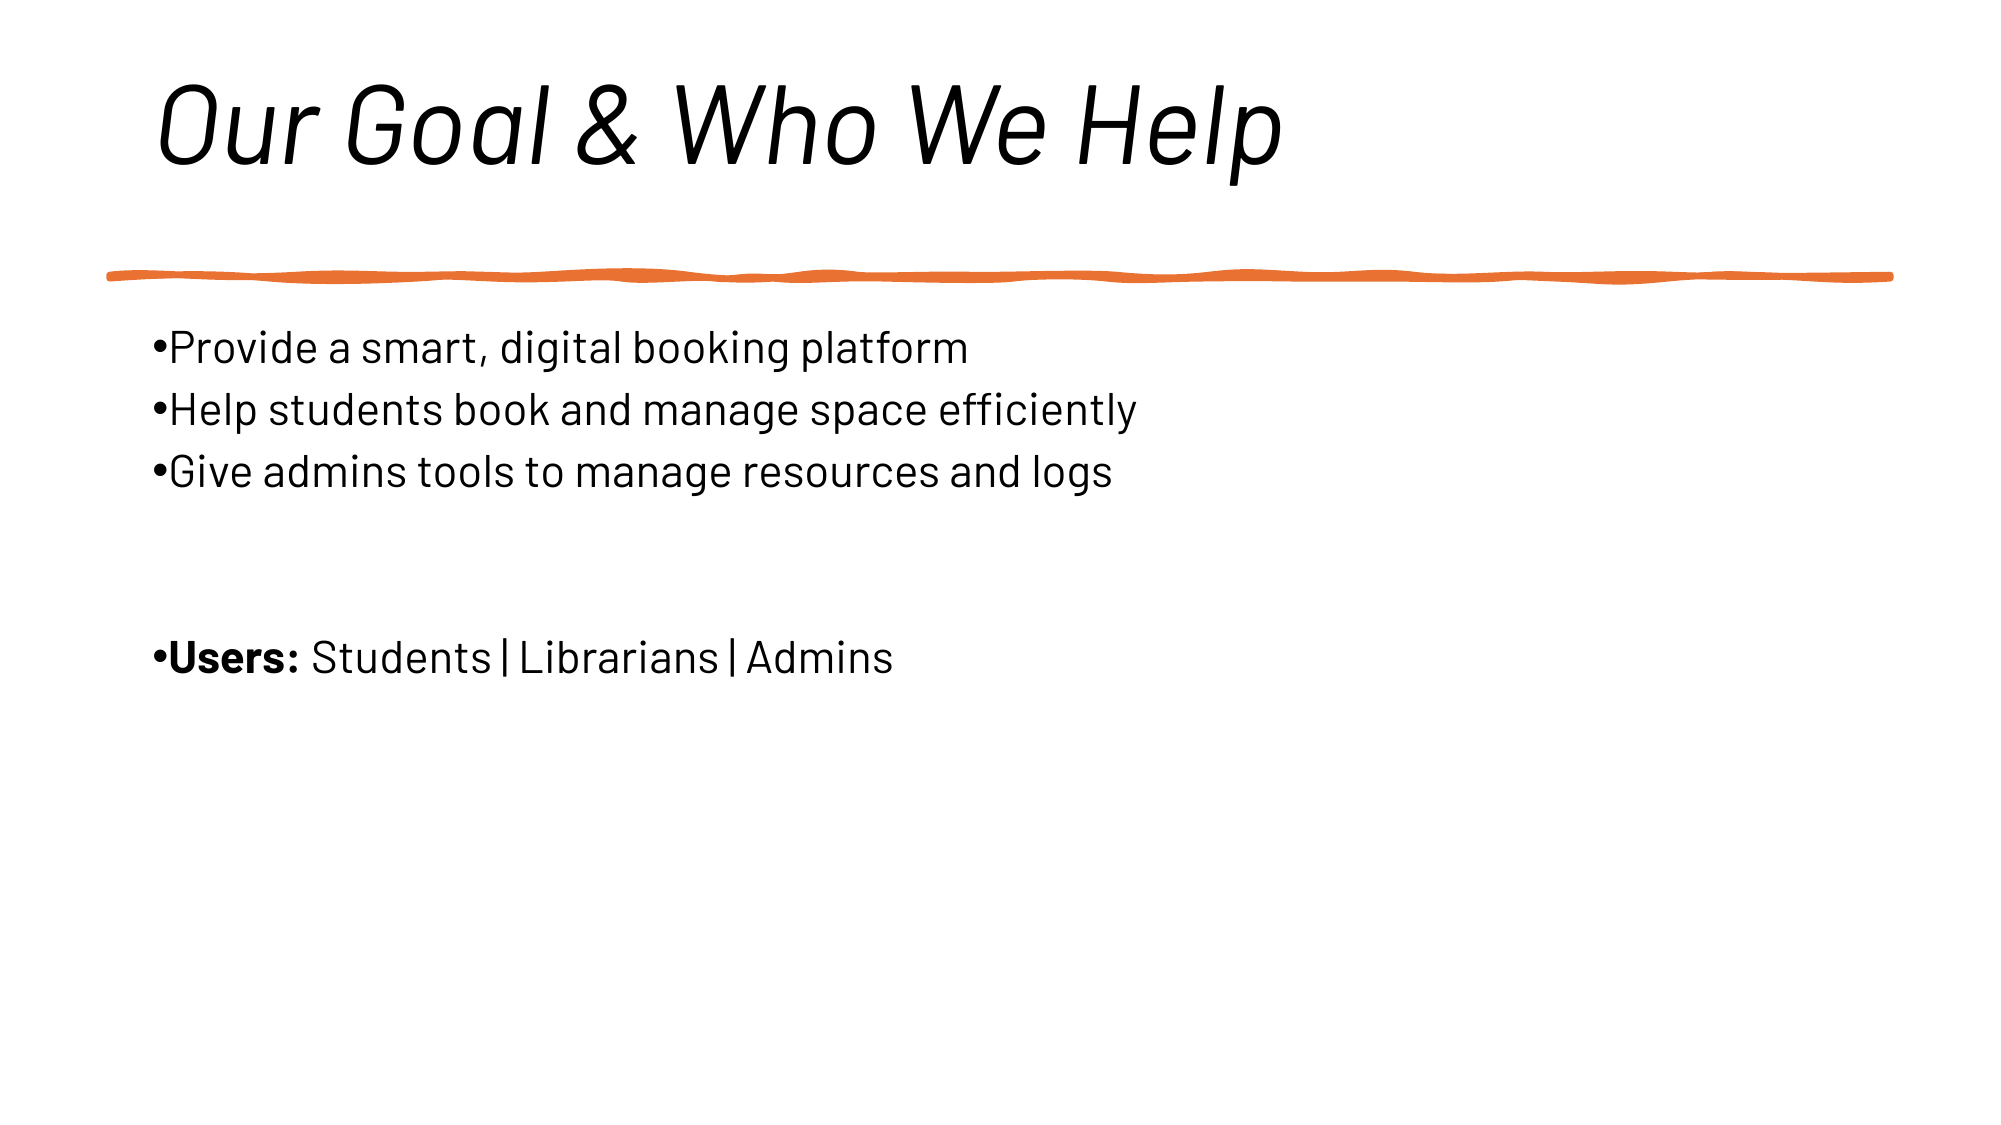

Our Goal & Who We Help

Provide a smart, digital booking platform
Help students book and manage space efficiently
Give admins tools to manage resources and logs

Users: Students | Librarians | Admins